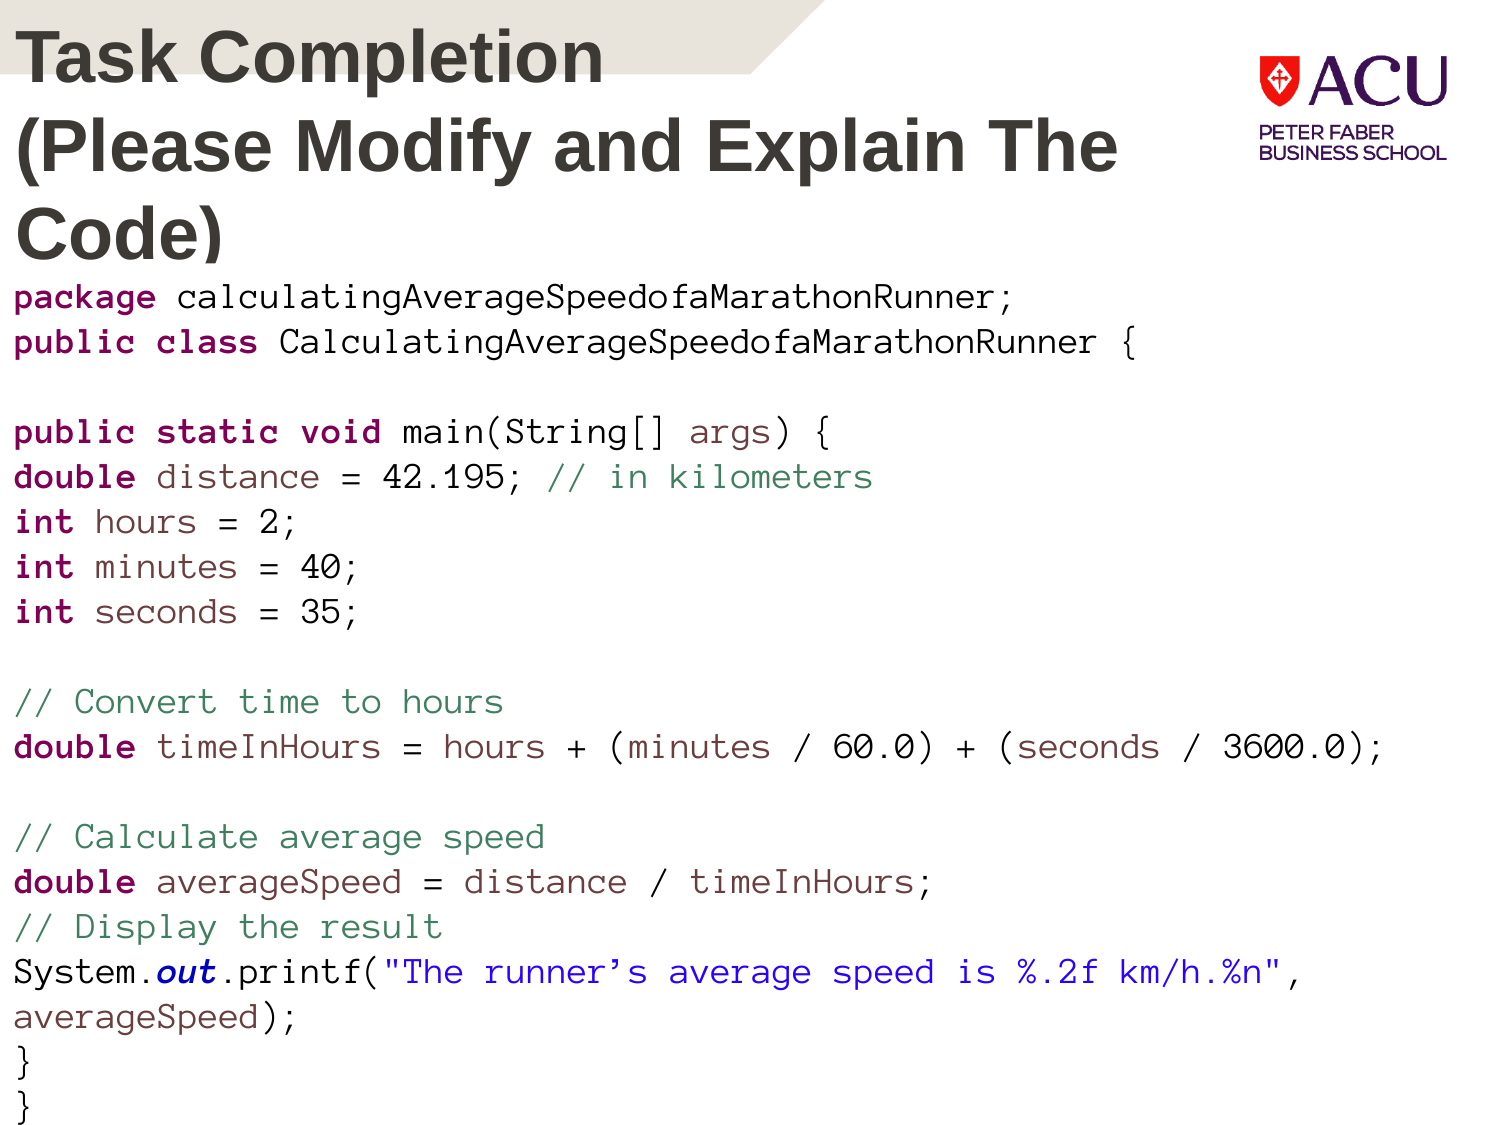

# Task Completion (Please Modify and Explain The Code)
package calculatingAverageSpeedofaMarathonRunner;
public class CalculatingAverageSpeedofaMarathonRunner {

public static void main(String[] args) {
double distance = 42.195; // in kilometers
int hours = 2;
int minutes = 40;
int seconds = 35;

// Convert time to hours
double timeInHours = hours + (minutes / 60.0) + (seconds / 3600.0);
// Calculate average speed
double averageSpeed = distance / timeInHours;
// Display the result
System.out.printf("The runner’s average speed is %.2f km/h.%n", averageSpeed);
}
}
35